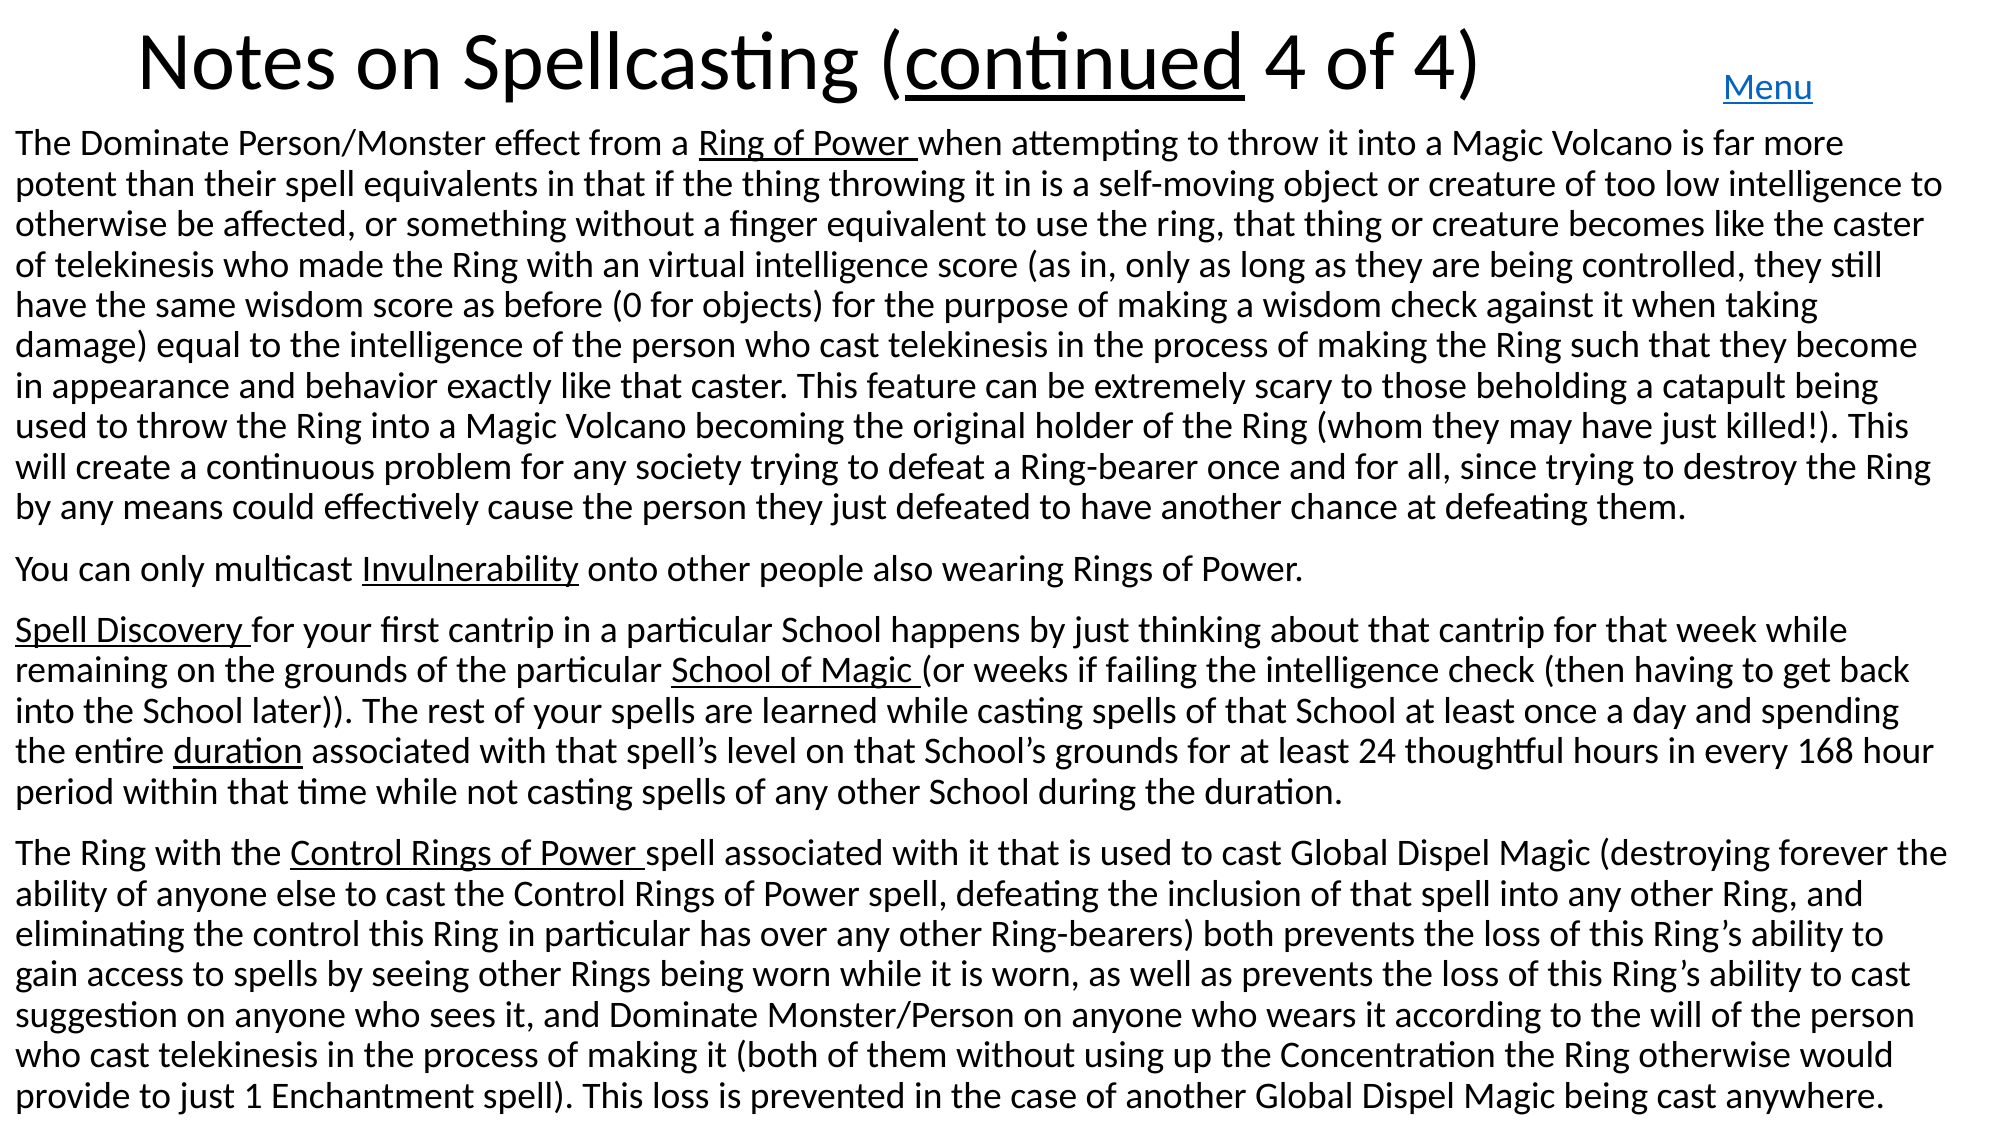

# Notes on Spellcasting (continued 4 of 4)

Menu
The Dominate Person/Monster effect from a Ring of Power when attempting to throw it into a Magic Volcano is far more potent than their spell equivalents in that if the thing throwing it in is a self-moving object or creature of too low intelligence to otherwise be affected, or something without a finger equivalent to use the ring, that thing or creature becomes like the caster of telekinesis who made the Ring with an virtual intelligence score (as in, only as long as they are being controlled, they still have the same wisdom score as before (0 for objects) for the purpose of making a wisdom check against it when taking damage) equal to the intelligence of the person who cast telekinesis in the process of making the Ring such that they become in appearance and behavior exactly like that caster. This feature can be extremely scary to those beholding a catapult being used to throw the Ring into a Magic Volcano becoming the original holder of the Ring (whom they may have just killed!). This will create a continuous problem for any society trying to defeat a Ring-bearer once and for all, since trying to destroy the Ring by any means could effectively cause the person they just defeated to have another chance at defeating them.
You can only multicast Invulnerability onto other people also wearing Rings of Power.
Spell Discovery for your first cantrip in a particular School happens by just thinking about that cantrip for that week while remaining on the grounds of the particular School of Magic (or weeks if failing the intelligence check (then having to get back into the School later)). The rest of your spells are learned while casting spells of that School at least once a day and spending the entire duration associated with that spell’s level on that School’s grounds for at least 24 thoughtful hours in every 168 hour period within that time while not casting spells of any other School during the duration.
The Ring with the Control Rings of Power spell associated with it that is used to cast Global Dispel Magic (destroying forever the ability of anyone else to cast the Control Rings of Power spell, defeating the inclusion of that spell into any other Ring, and eliminating the control this Ring in particular has over any other Ring-bearers) both prevents the loss of this Ring’s ability to gain access to spells by seeing other Rings being worn while it is worn, as well as prevents the loss of this Ring’s ability to cast suggestion on anyone who sees it, and Dominate Monster/Person on anyone who wears it according to the will of the person who cast telekinesis in the process of making it (both of them without using up the Concentration the Ring otherwise would provide to just 1 Enchantment spell). This loss is prevented in the case of another Global Dispel Magic being cast anywhere.